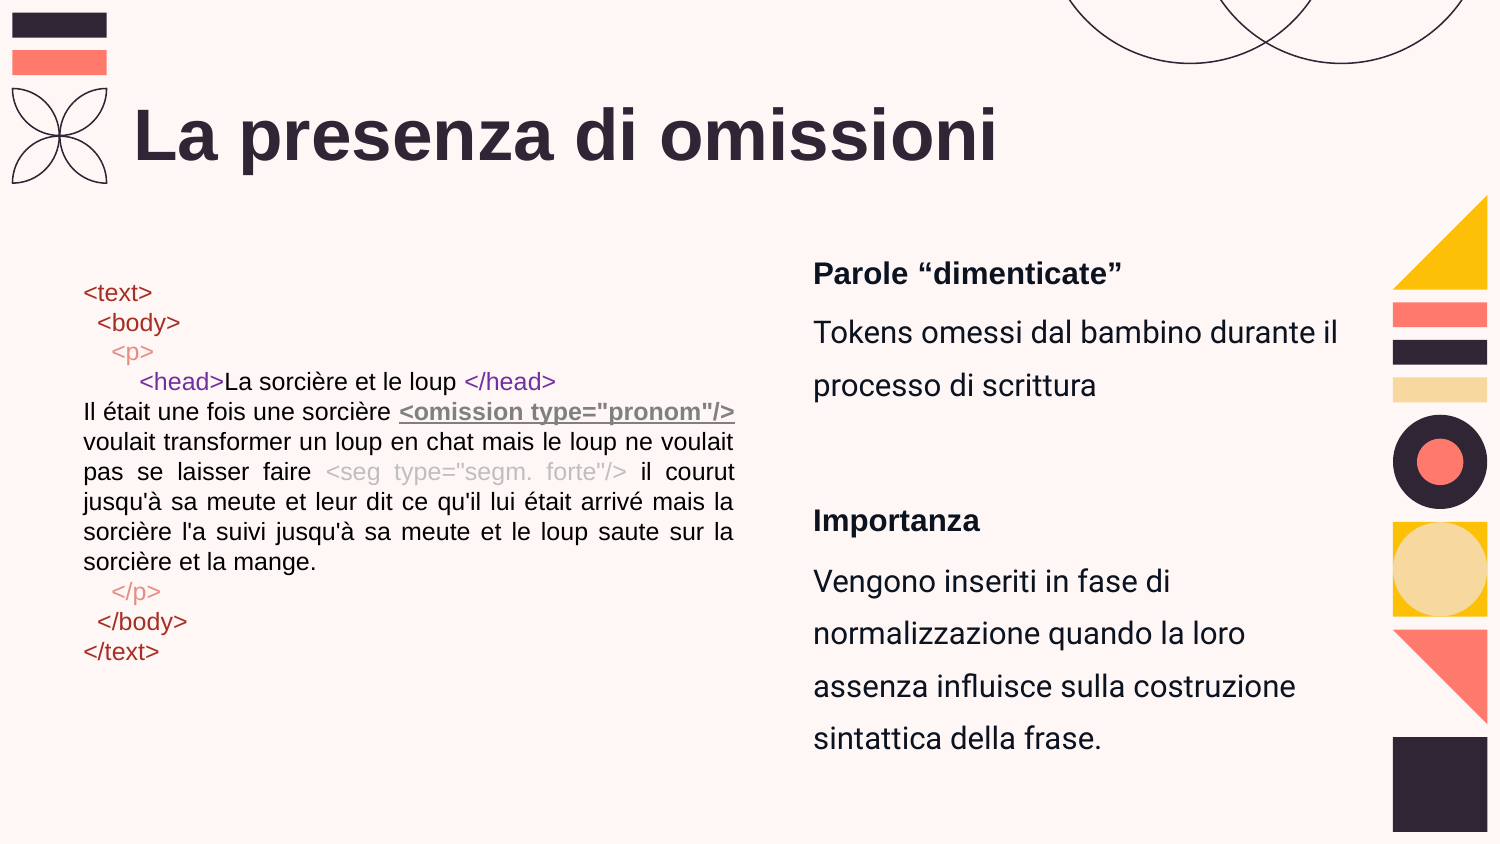

# La presenza di omissioni
Parole “dimenticate”
Tokens omessi dal bambino durante il processo di scrittura
<text>
  <body>
    <p>
        <head>La sorcière et le loup </head>
Il était une fois une sorcière <omission type="pronom"/> voulait transformer un loup en chat mais le loup ne voulait pas se laisser faire <seg type="segm. forte"/> il courut jusqu'à sa meute et leur dit ce qu'il lui était arrivé mais la sorcière l'a suivi jusqu'à sa meute et le loup saute sur la sorcière et la mange.
    </p>
  </body>
</text>

Importanza
Vengono inseriti in fase di normalizzazione quando la loro assenza influisce sulla costruzione sintattica della frase.